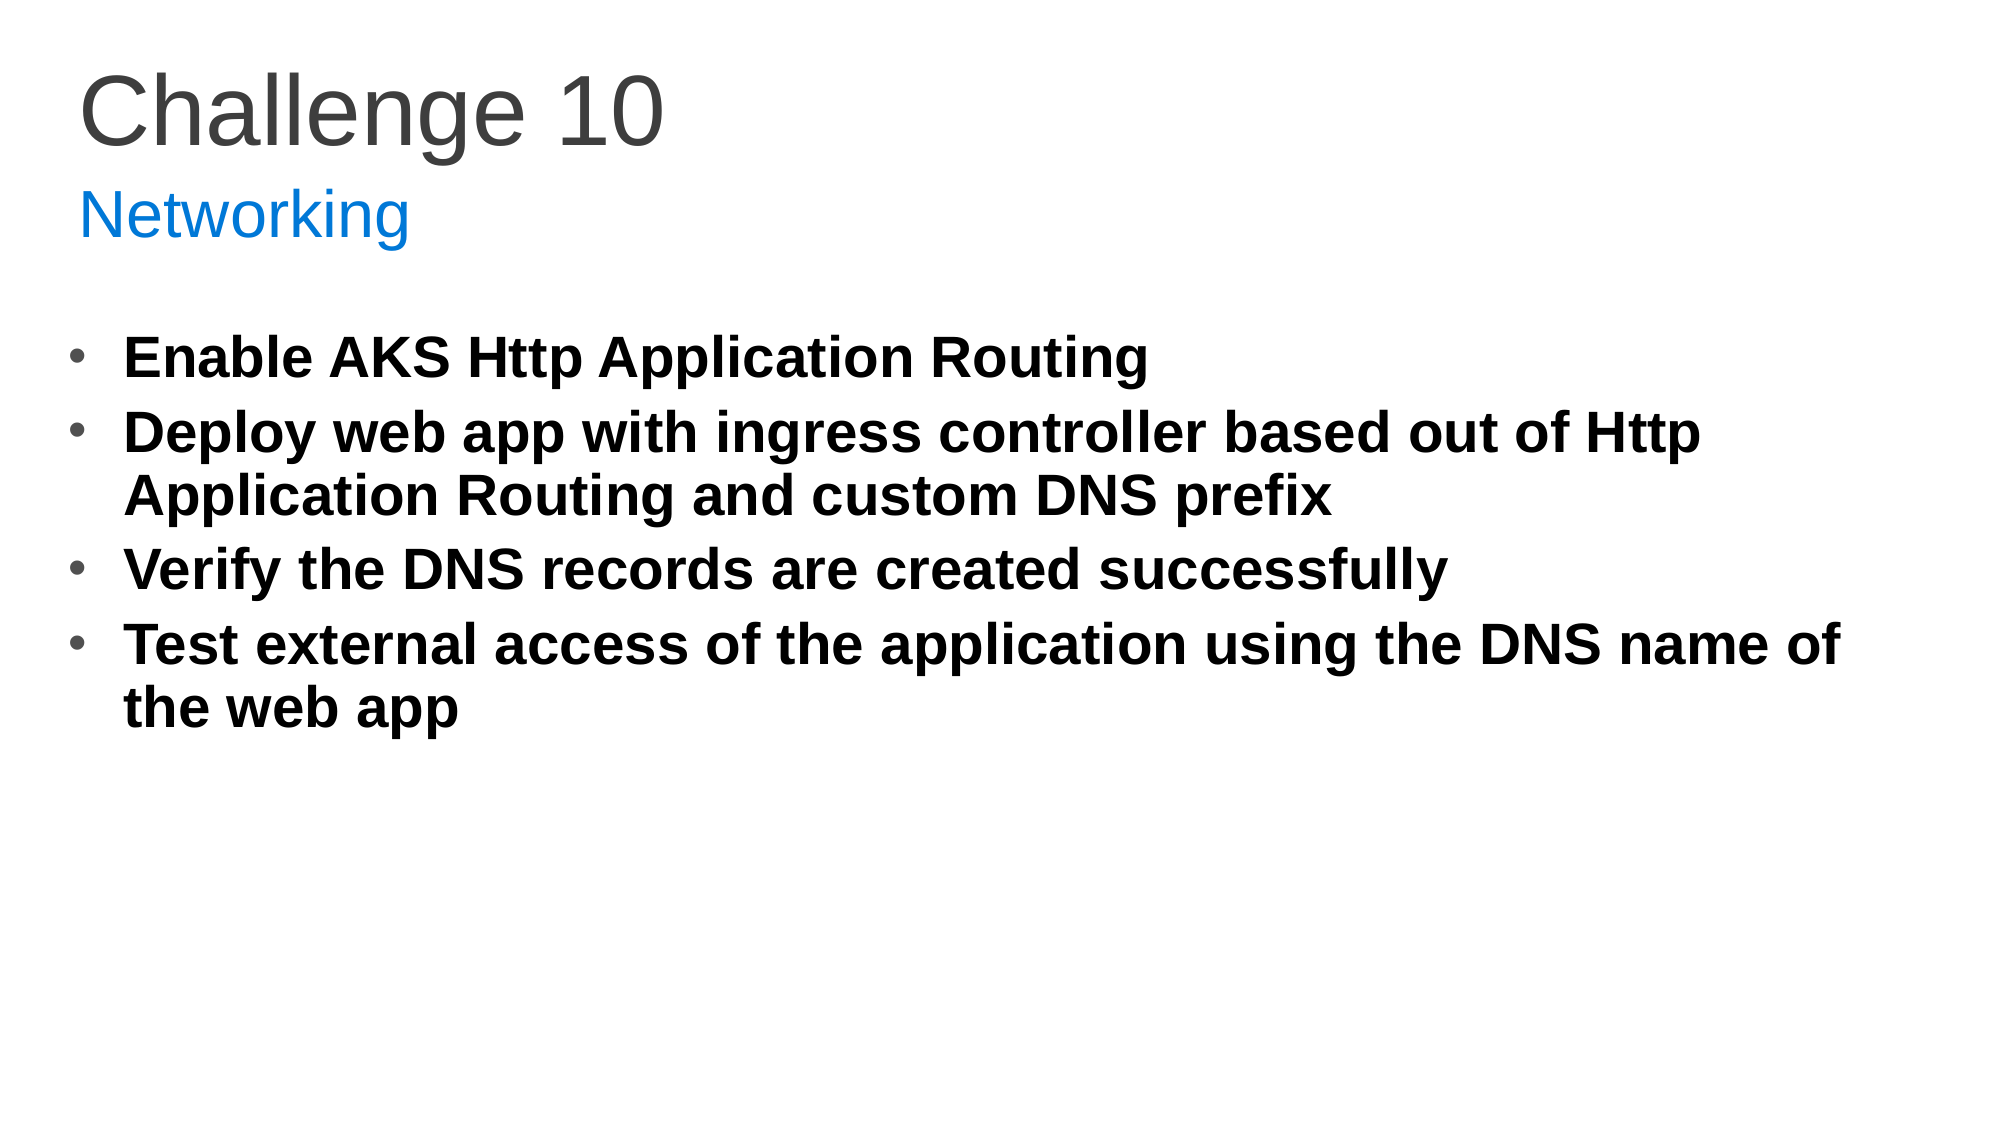

Challenge 10
Networking
Enable AKS Http Application Routing
Deploy web app with ingress controller based out of Http Application Routing and custom DNS prefix
Verify the DNS records are created successfully
Test external access of the application using the DNS name of the web app